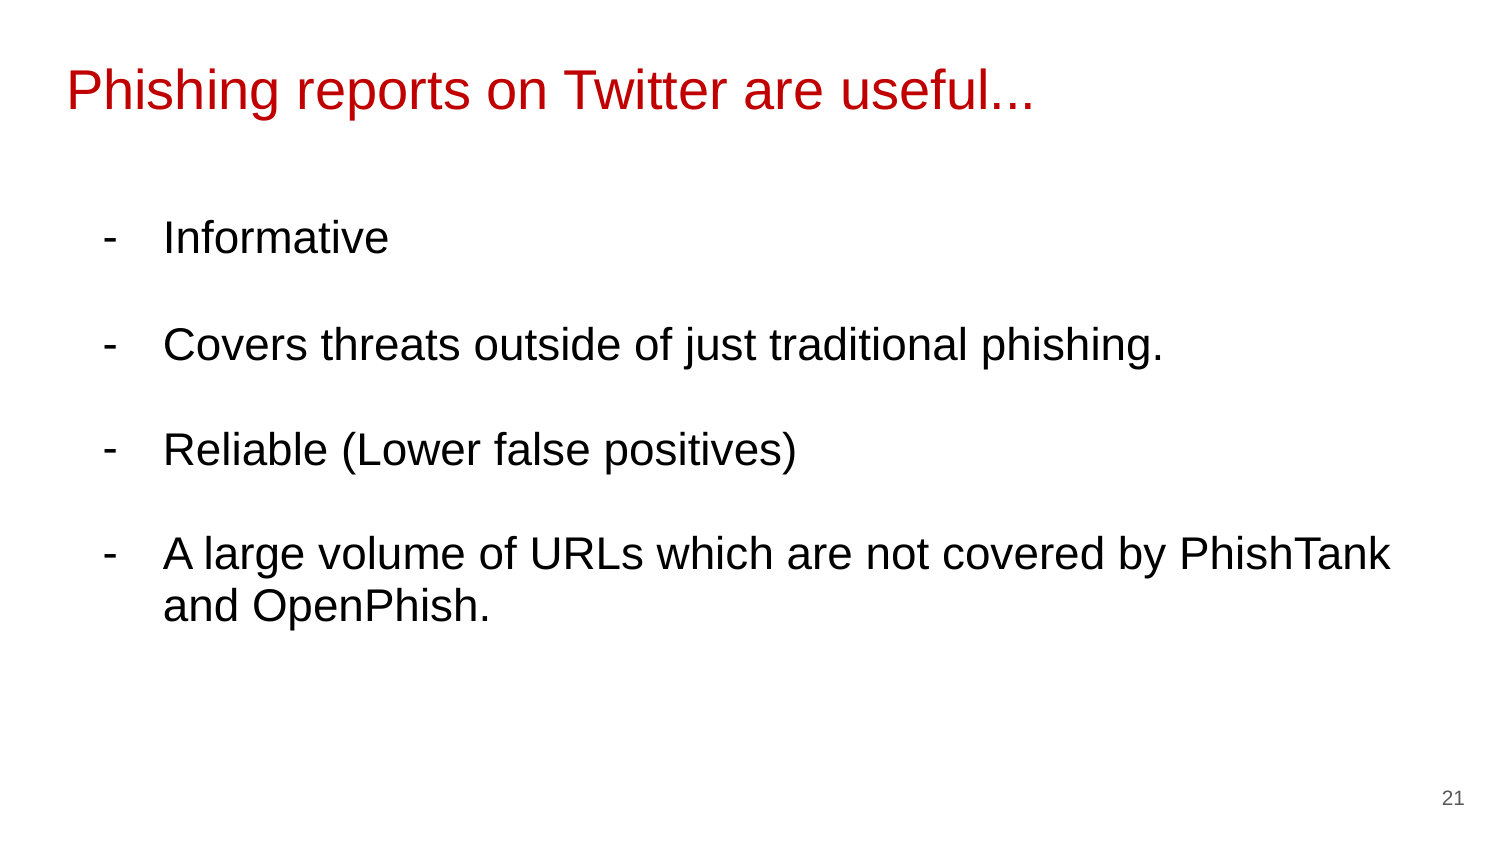

# Phishing reports on Twitter are useful...

Informative
Covers threats outside of just traditional phishing.
Reliable (Lower false positives)
A large volume of URLs which are not covered by PhishTank and OpenPhish.

21